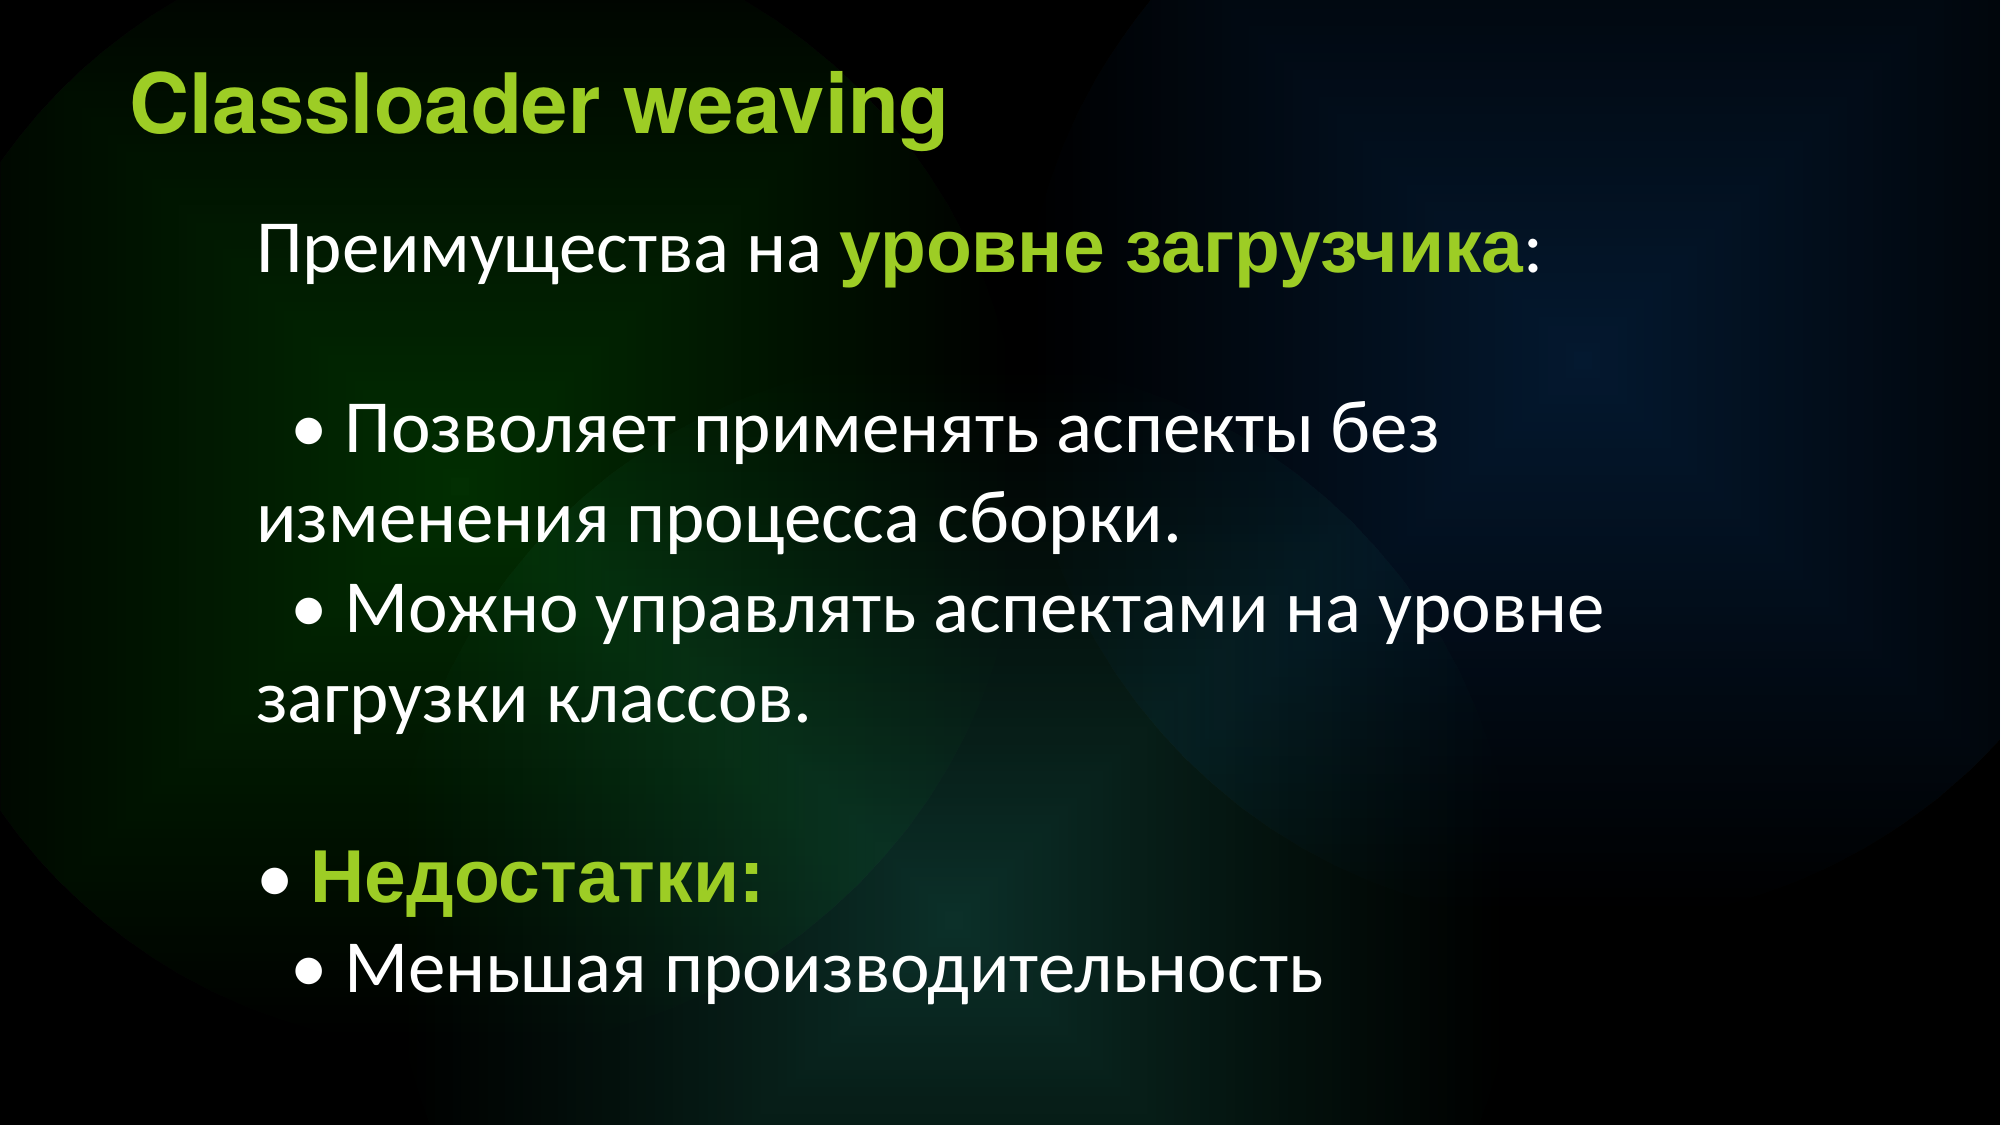

Classloader weaving
Преимущества на уровне загрузчика:

  • Позволяет применять аспекты без изменения процесса сборки.
  • Можно управлять аспектами на уровне загрузки классов.

• Недостатки:
  • Меньшая производительность